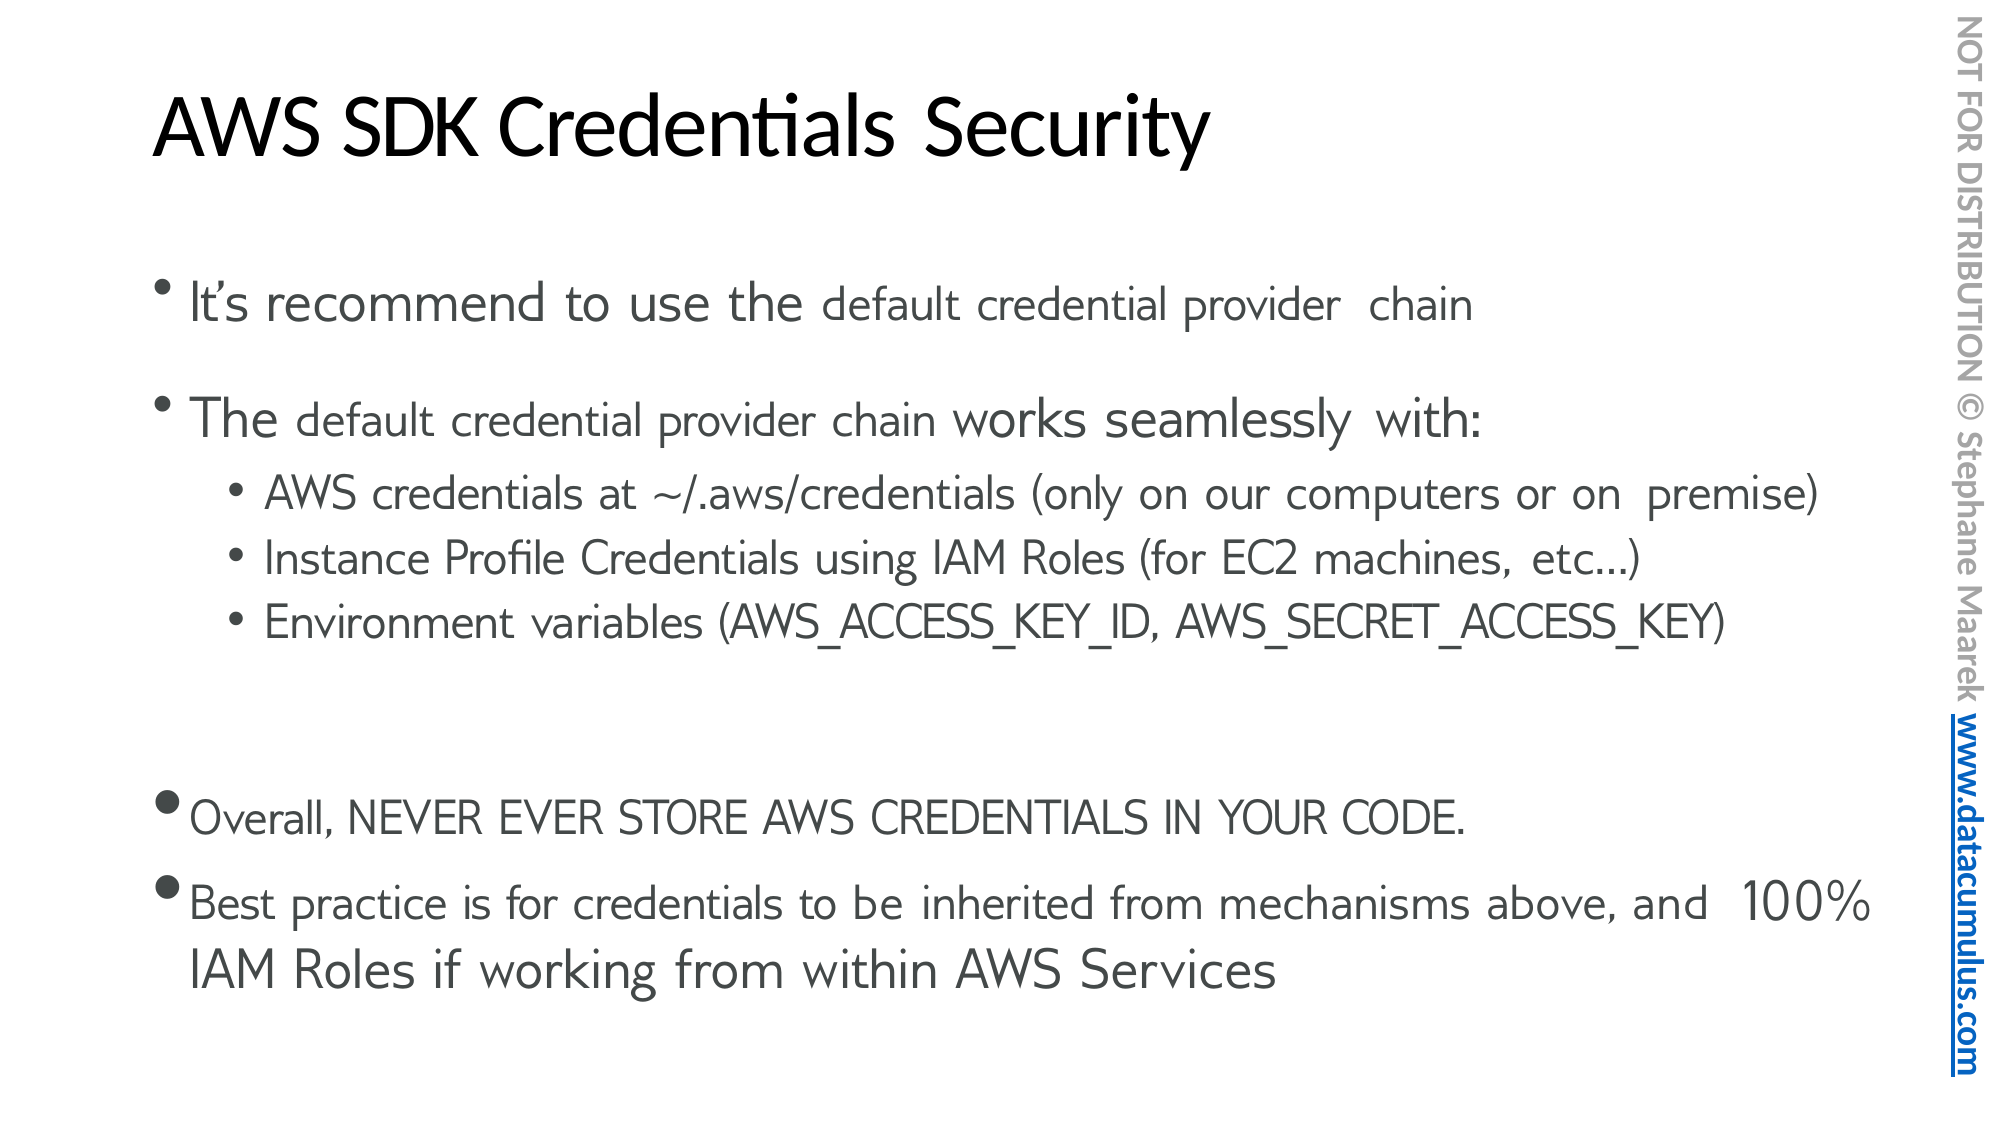

NOT FOR DISTRIBUTION © Stephane Maarek www.datacumulus.com
# AWS SDK Credentials Security
It’s recommend to use the default credential provider chain
The default credential provider chain works seamlessly with:
AWS credentials at ~/.aws/credentials (only on our computers or on premise)
Instance Profile Credentials using IAM Roles (for EC2 machines, etc…)
Environment variables (AWS_ACCESS_KEY_ID, AWS_SECRET_ACCESS_KEY)

Overall, NEVER EVER STORE AWS CREDENTIALS IN YOUR CODE.
Best practice is for credentials to be inherited from mechanisms above, and  100% IAM Roles if working from within AWS Services
© Stephane Maarek